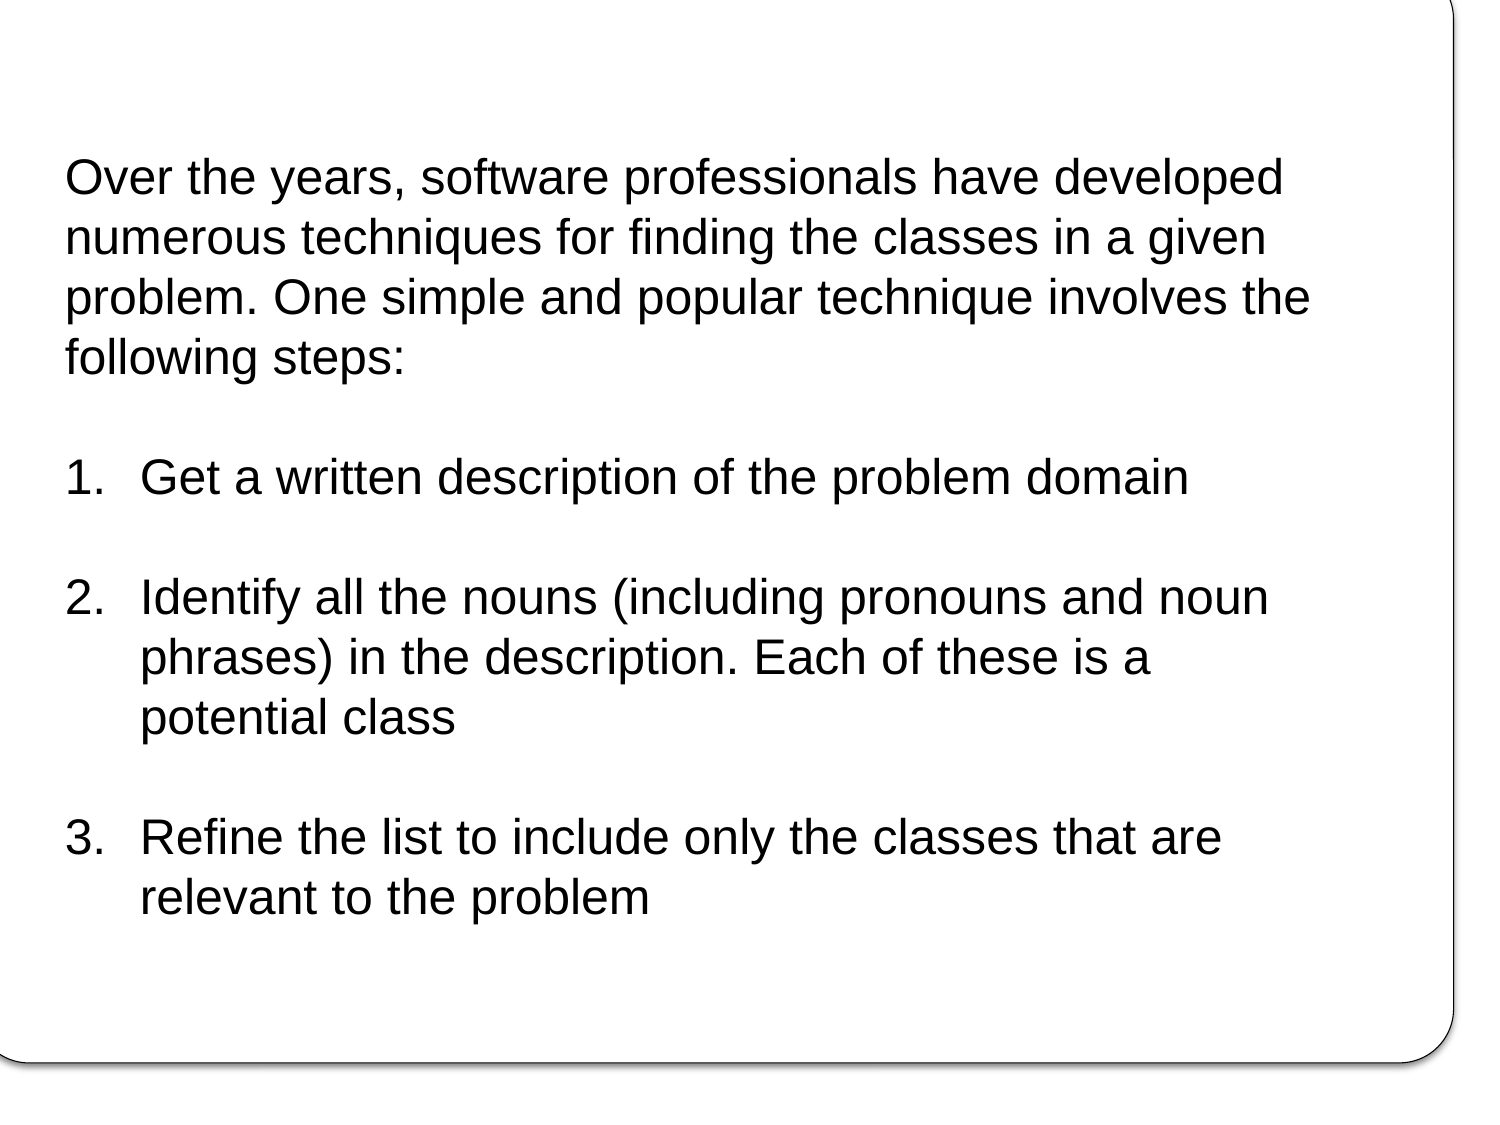

Over the years, software professionals have developed numerous techniques for finding the classes in a given problem. One simple and popular technique involves the following steps:

Get a written description of the problem domain

Identify all the nouns (including pronouns and noun phrases) in the description. Each of these is a potential class

Refine the list to include only the classes that are relevant to the problem